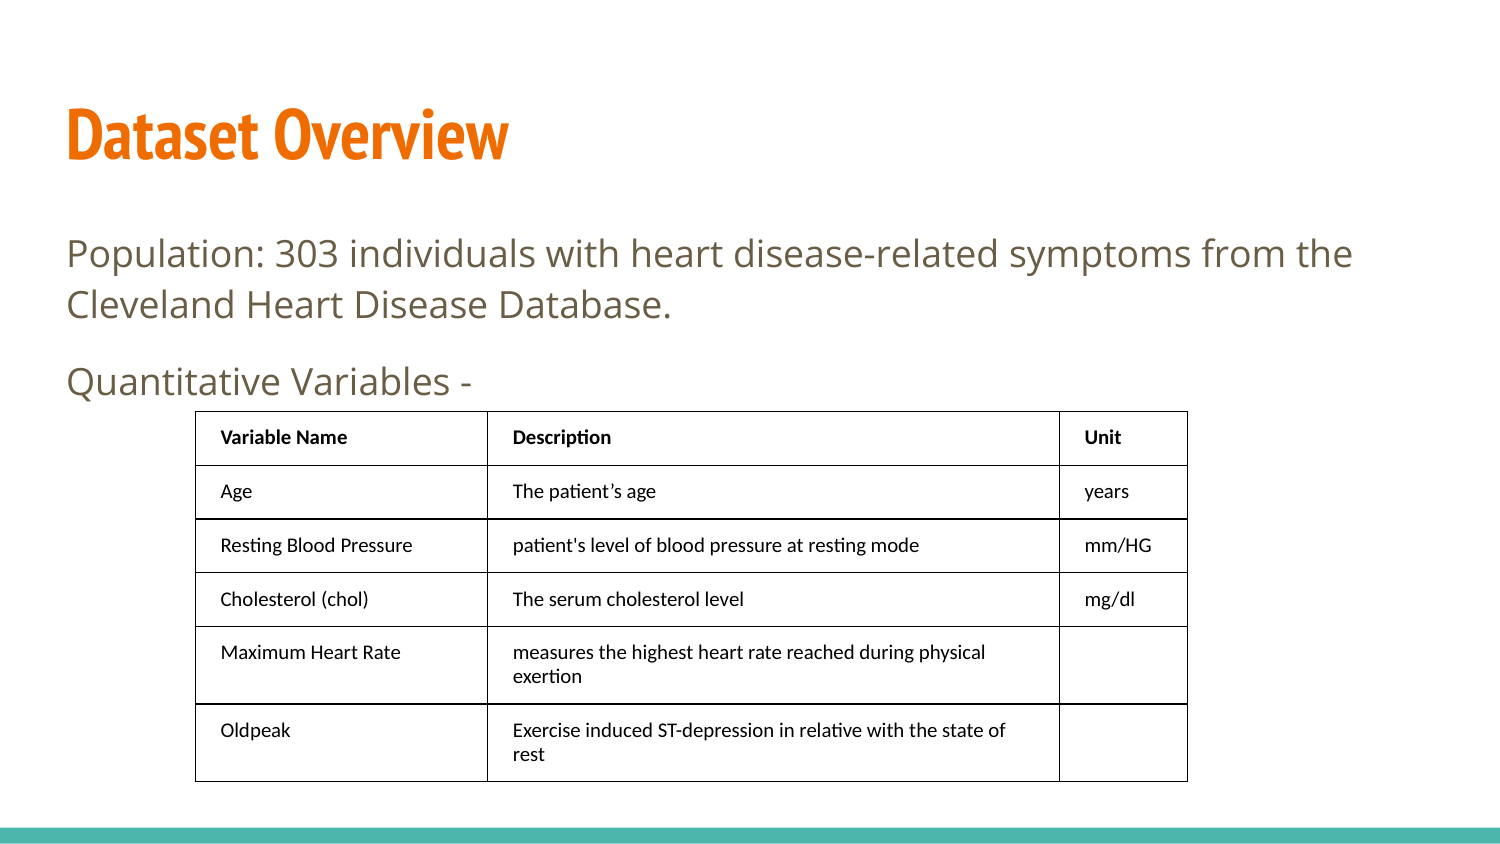

# Dataset Overview
Population: 303 individuals with heart disease-related symptoms from the Cleveland Heart Disease Database.
Quantitative Variables -

| Variable Name | Description | Unit |
| --- | --- | --- |
| Age | The patient’s age | years |
| Resting Blood Pressure | patient's level of blood pressure at resting mode | mm/HG |
| Cholesterol (chol) | The serum cholesterol level | mg/dl |
| Maximum Heart Rate | measures the highest heart rate reached during physical exertion |  |
| Oldpeak | Exercise induced ST-depression in relative with the state of rest |  |